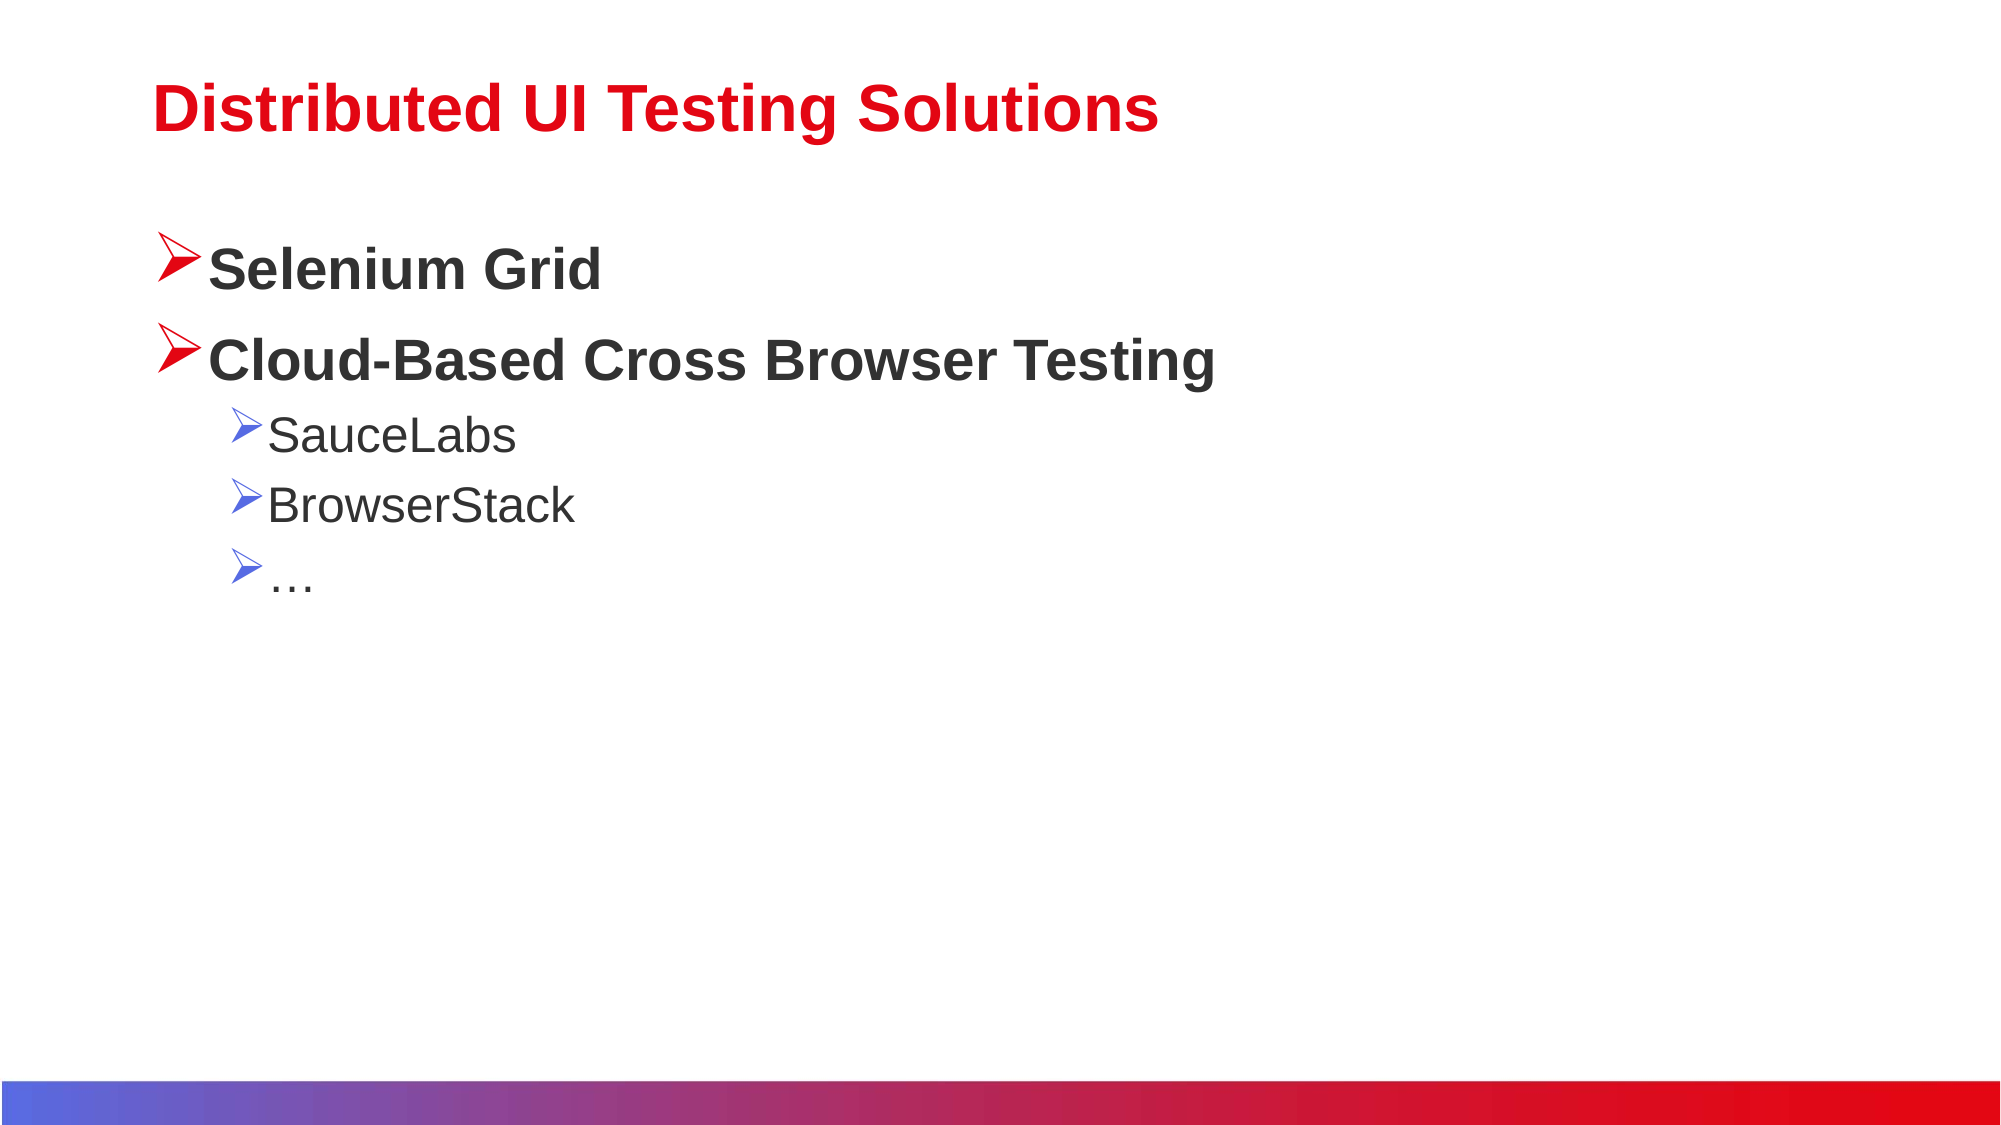

# Distributed UI Testing Solutions
Selenium Grid
Cloud-Based Cross Browser Testing
SauceLabs
BrowserStack
…